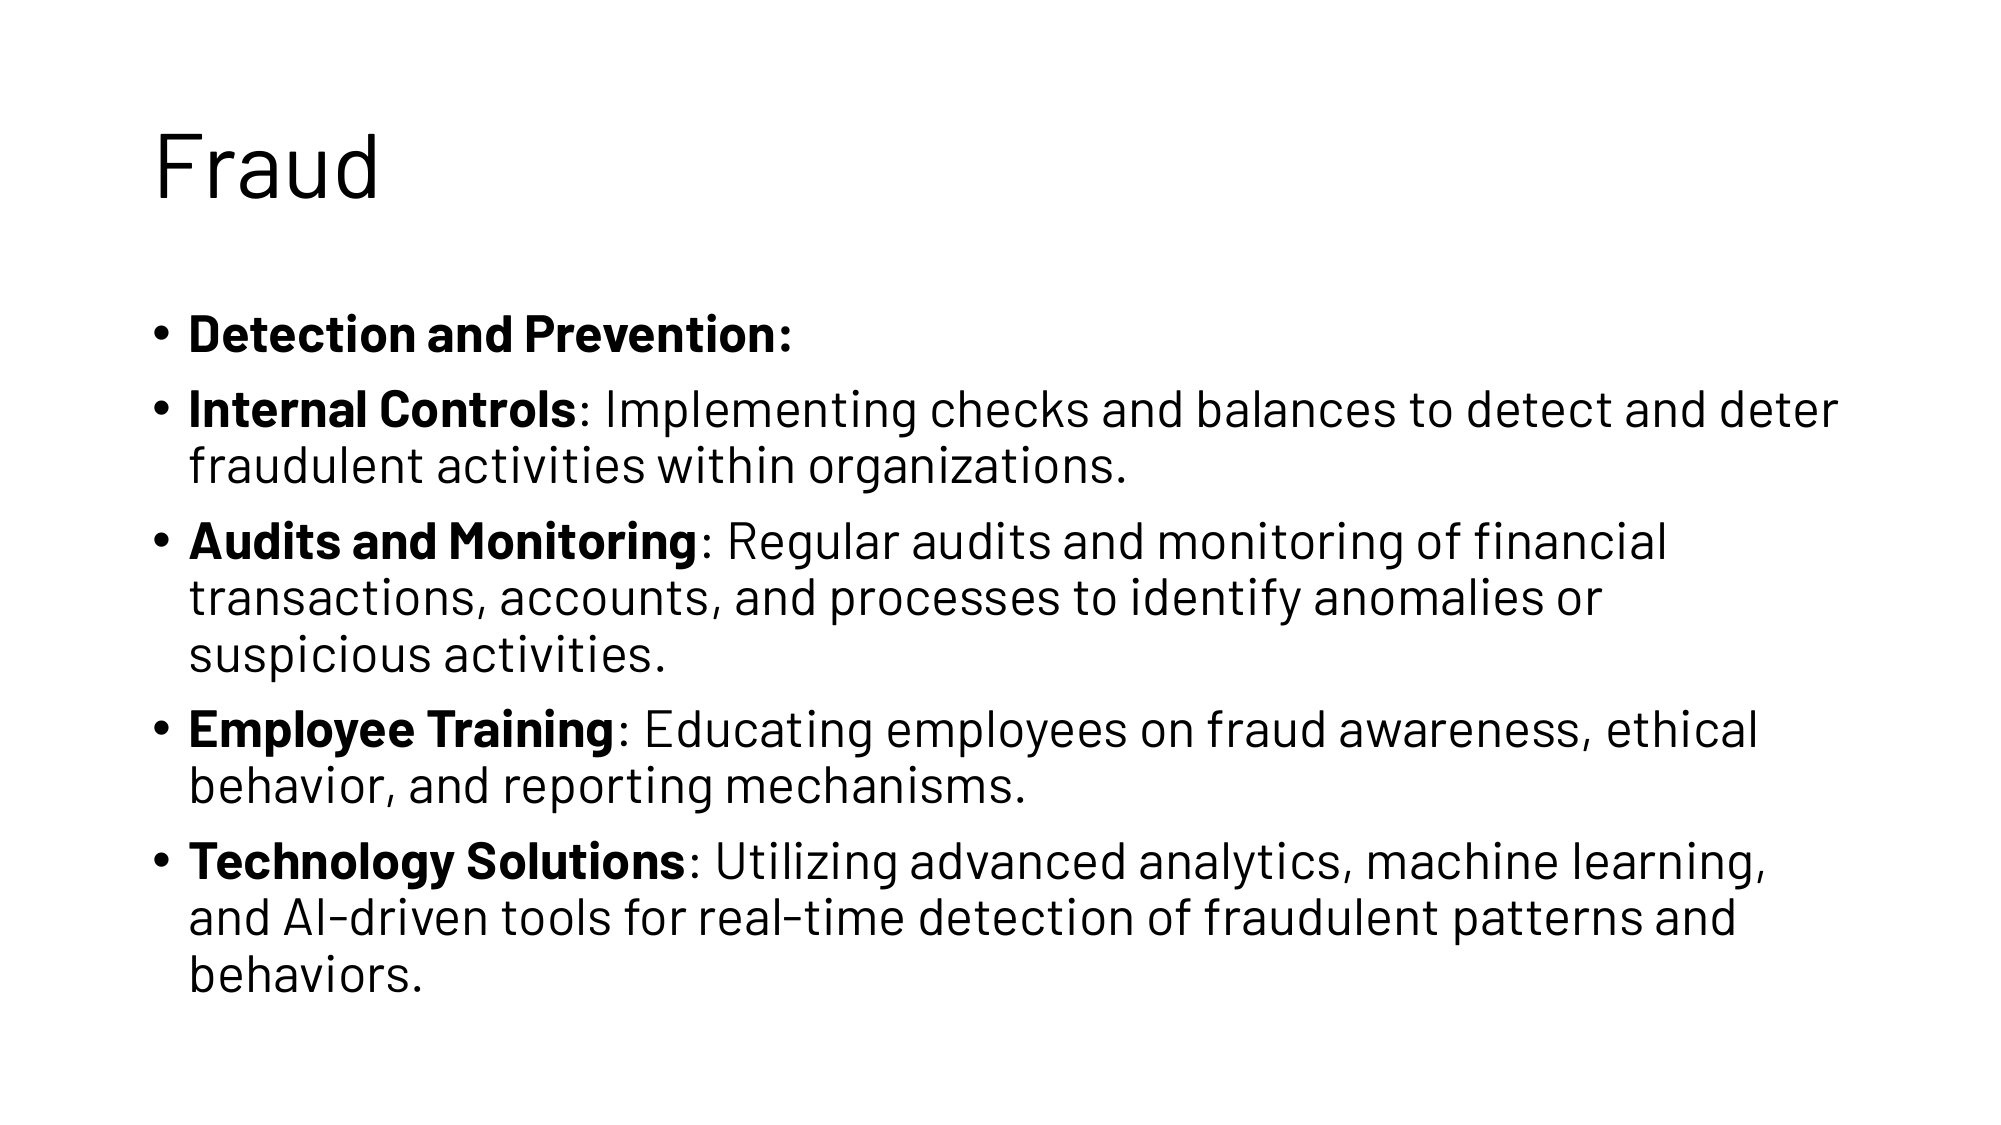

# Fraud
Detection and Prevention:
Internal Controls: Implementing checks and balances to detect and deter fraudulent activities within organizations.
Audits and Monitoring: Regular audits and monitoring of financial transactions, accounts, and processes to identify anomalies or suspicious activities.
Employee Training: Educating employees on fraud awareness, ethical behavior, and reporting mechanisms.
Technology Solutions: Utilizing advanced analytics, machine learning, and AI-driven tools for real-time detection of fraudulent patterns and behaviors.